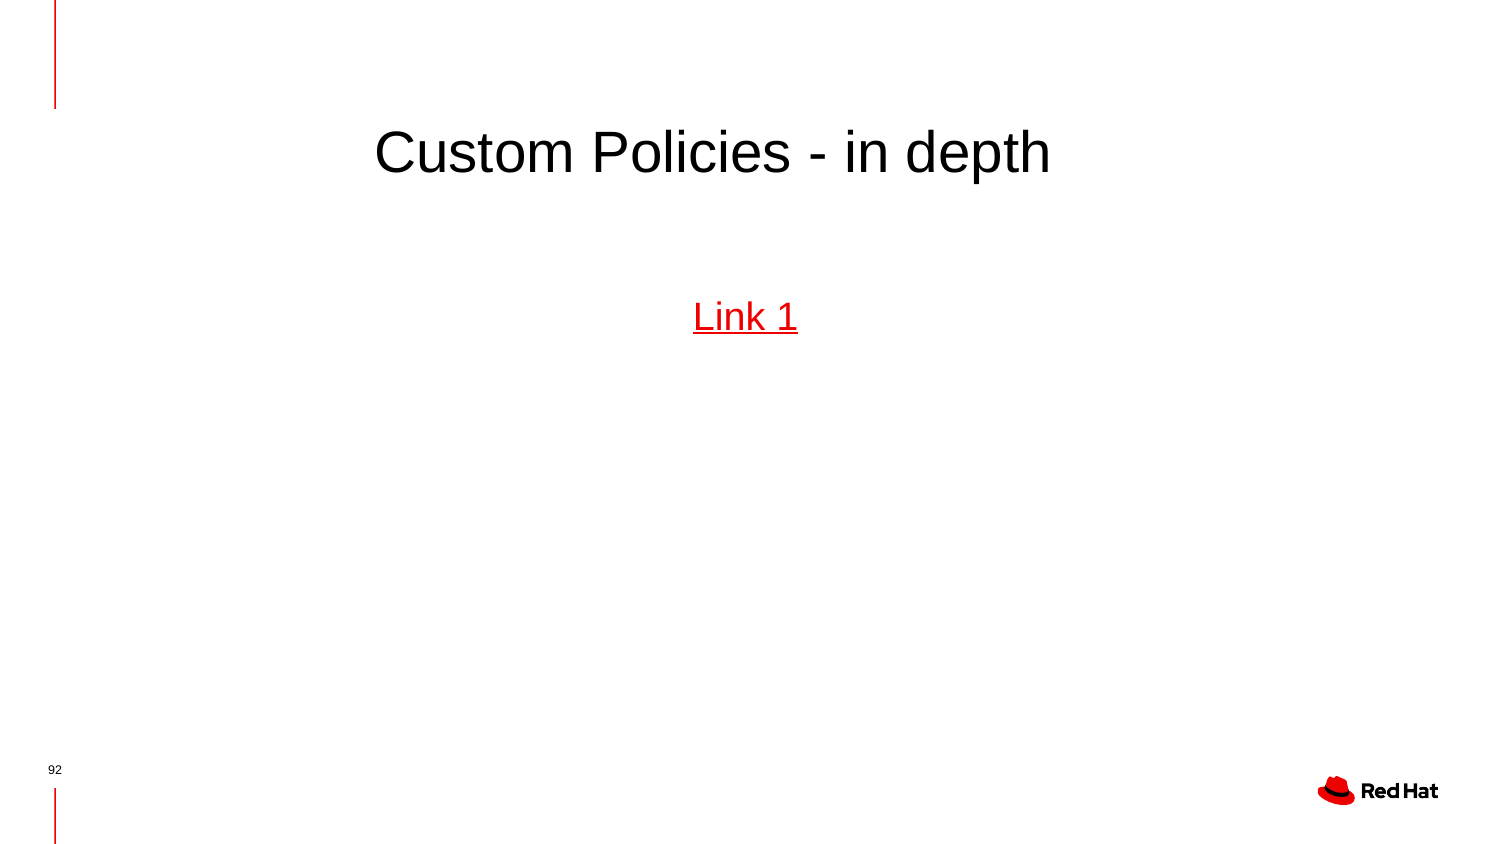

# Custom Policies - in depth
Link 1
92